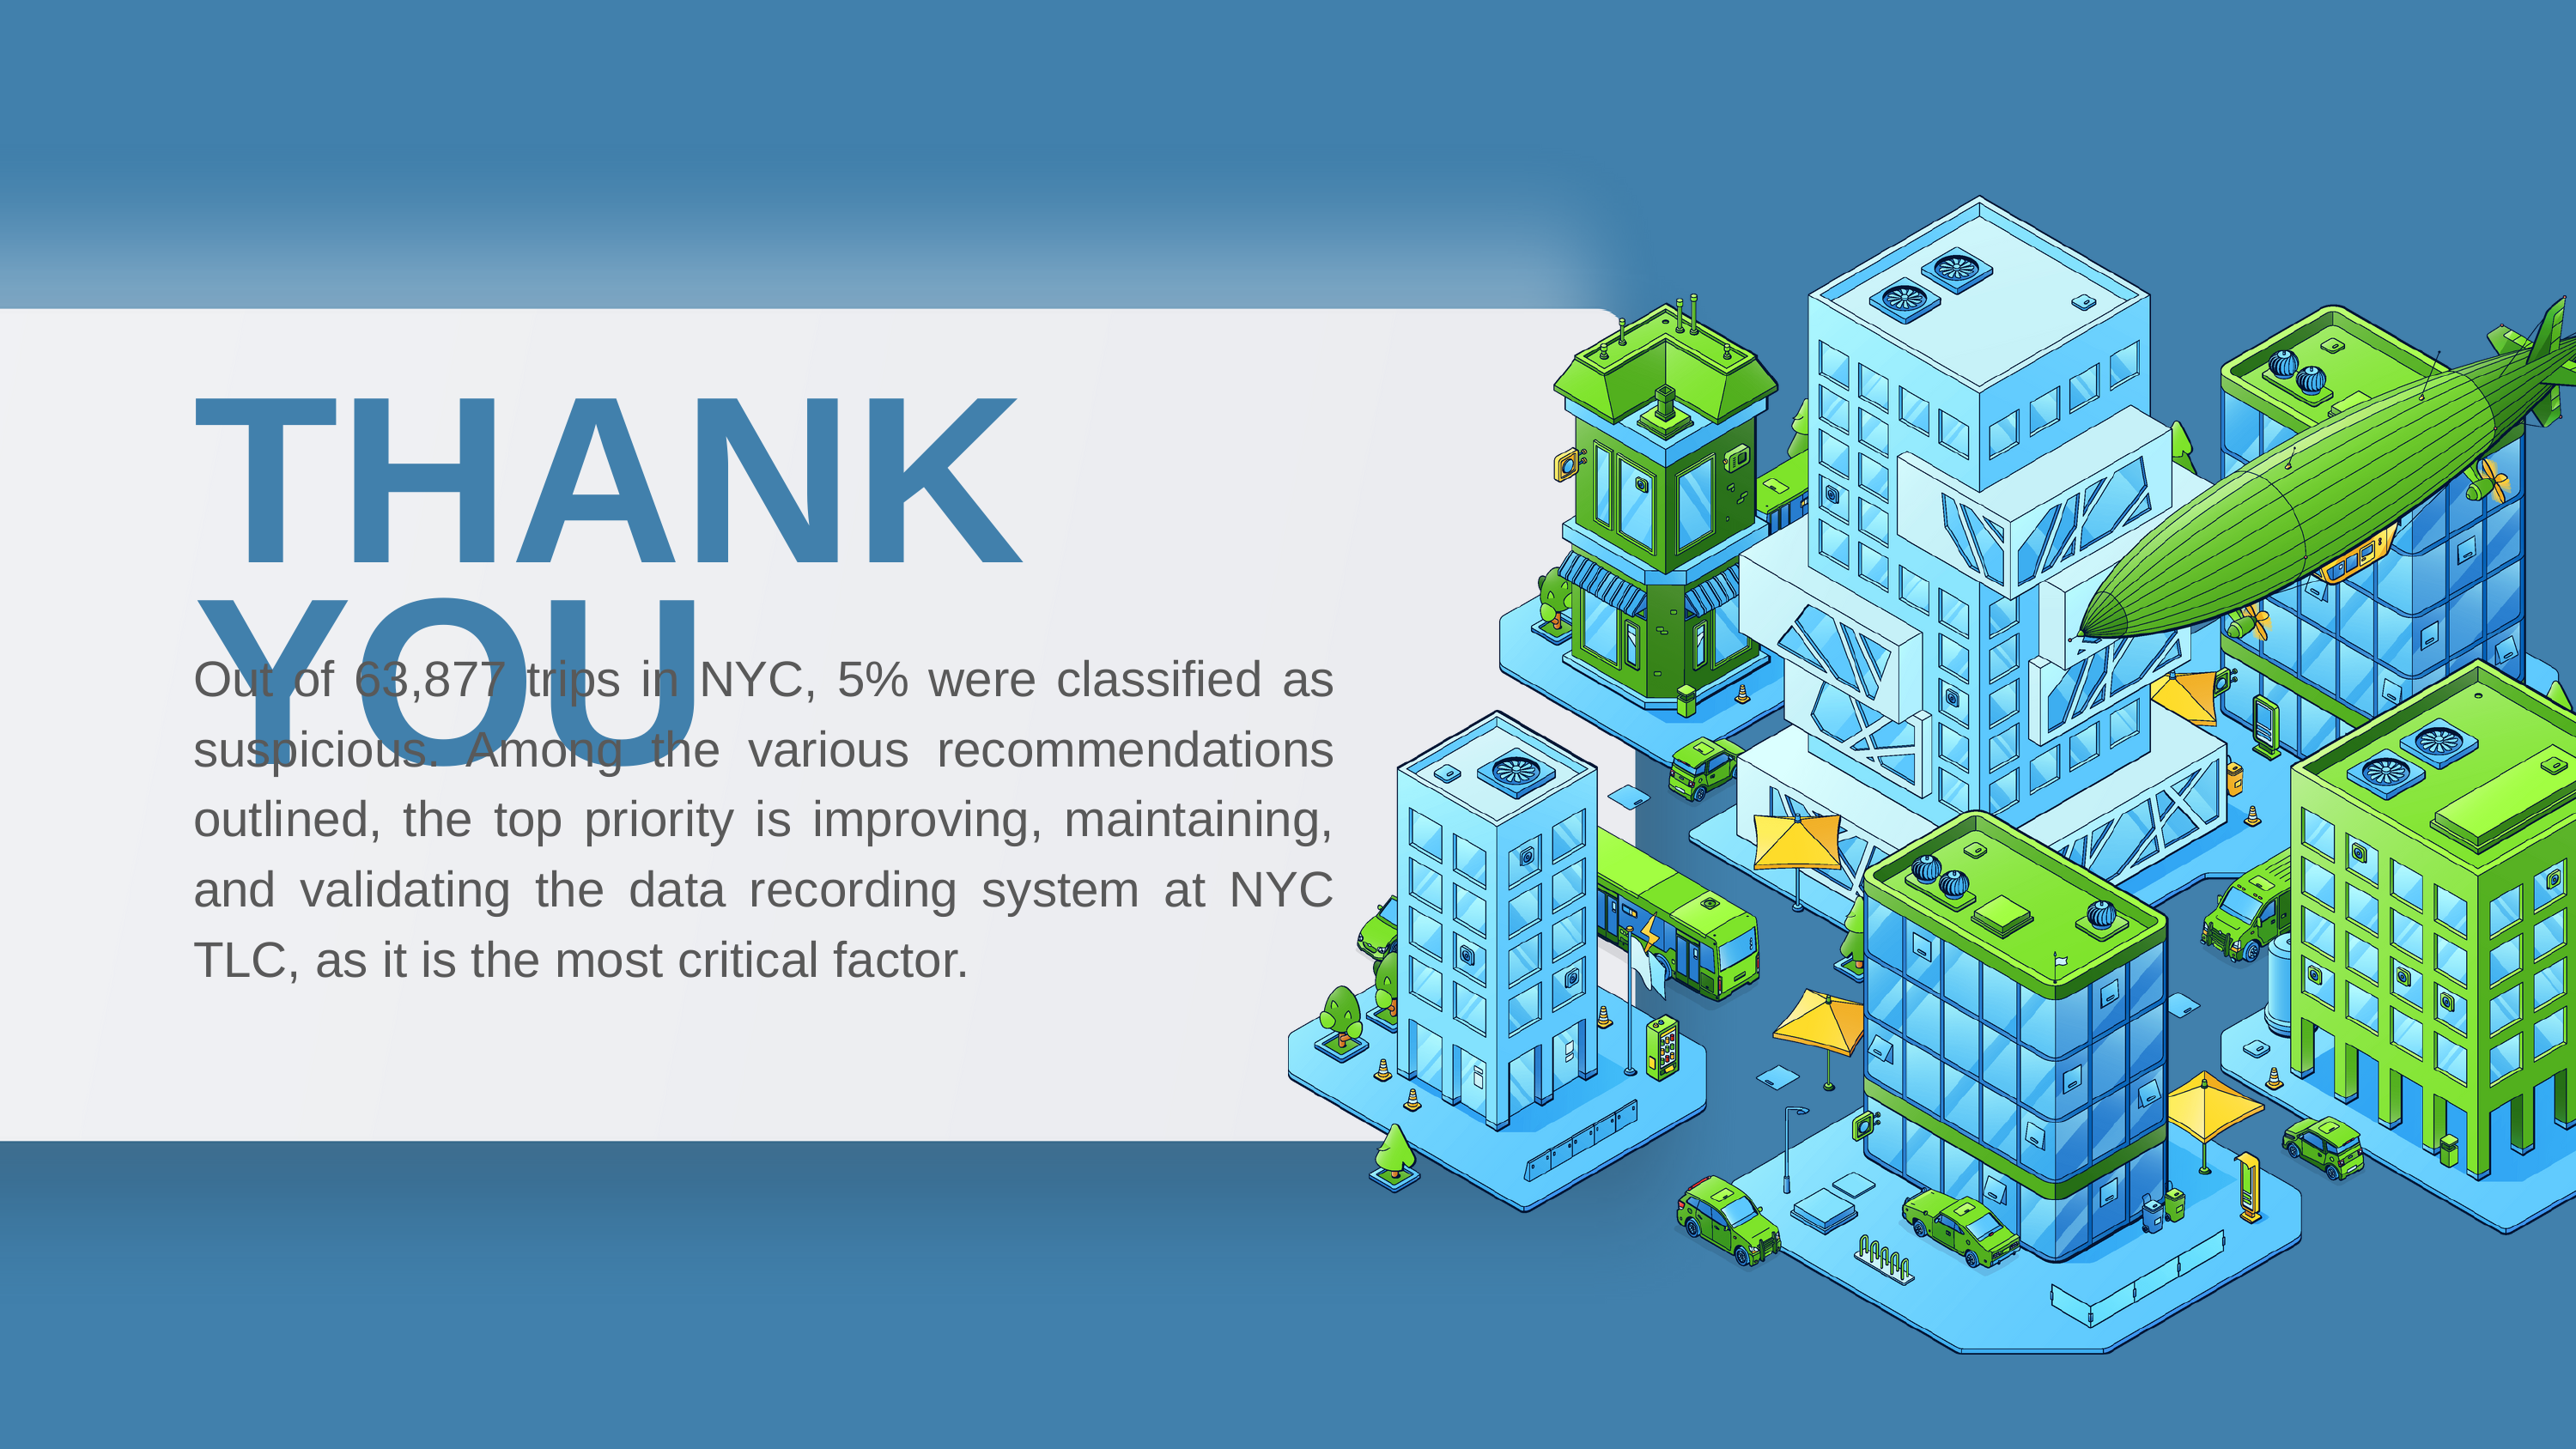

THANK YOU
Out of 63,877 trips in NYC, 5% were classified as suspicious. Among the various recommendations outlined, the top priority is improving, maintaining, and validating the data recording system at NYC TLC, as it is the most critical factor.